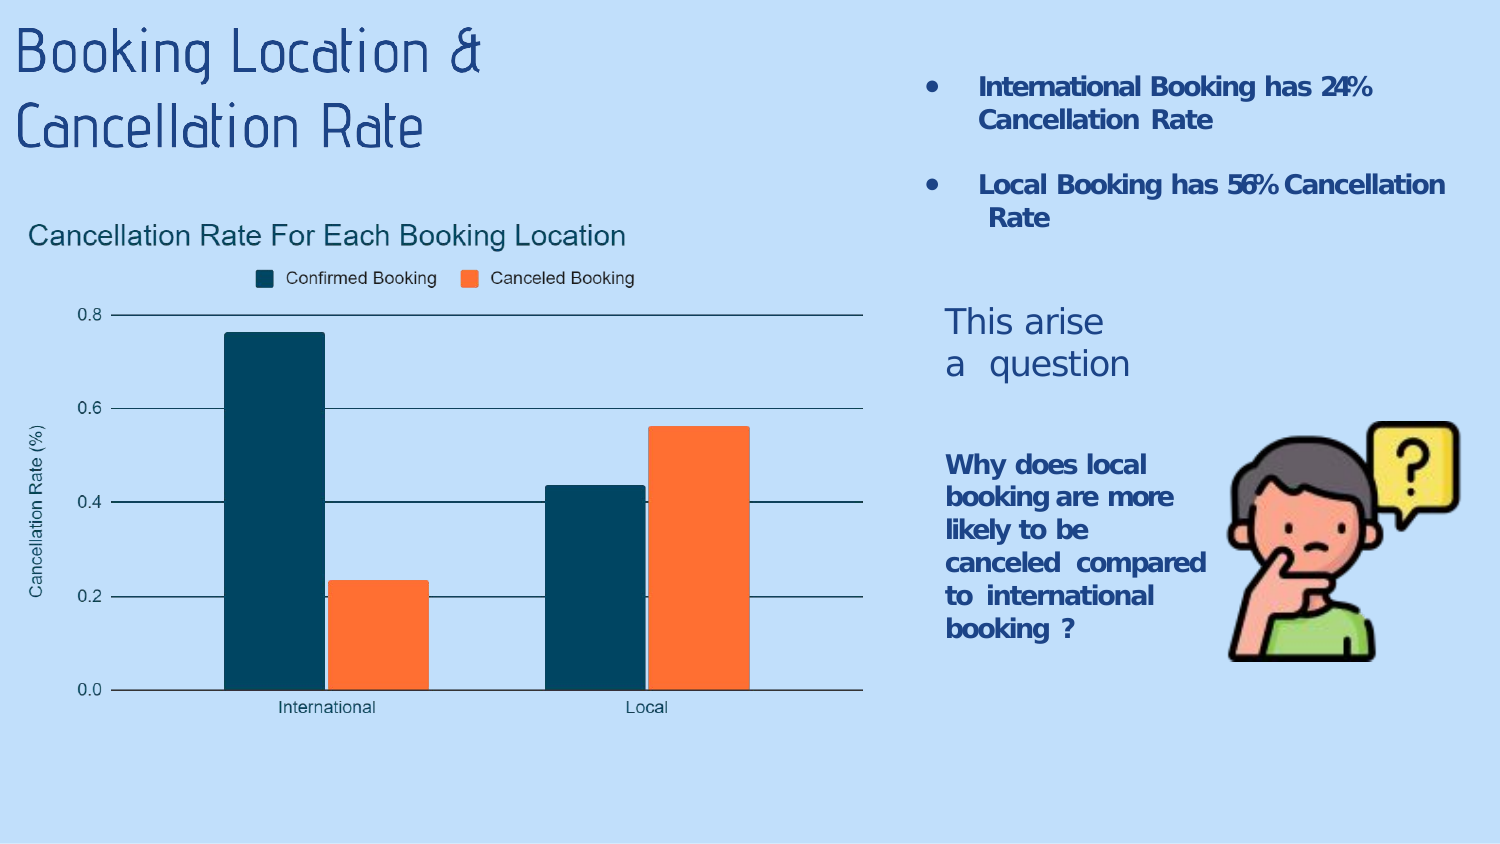

International Booking has 24%  Cancellation Rate

Local Booking has 56% Cancellation  Rate

This arise a  question

Why does local  booking are more  likely to be canceled  compared to  international  booking ?